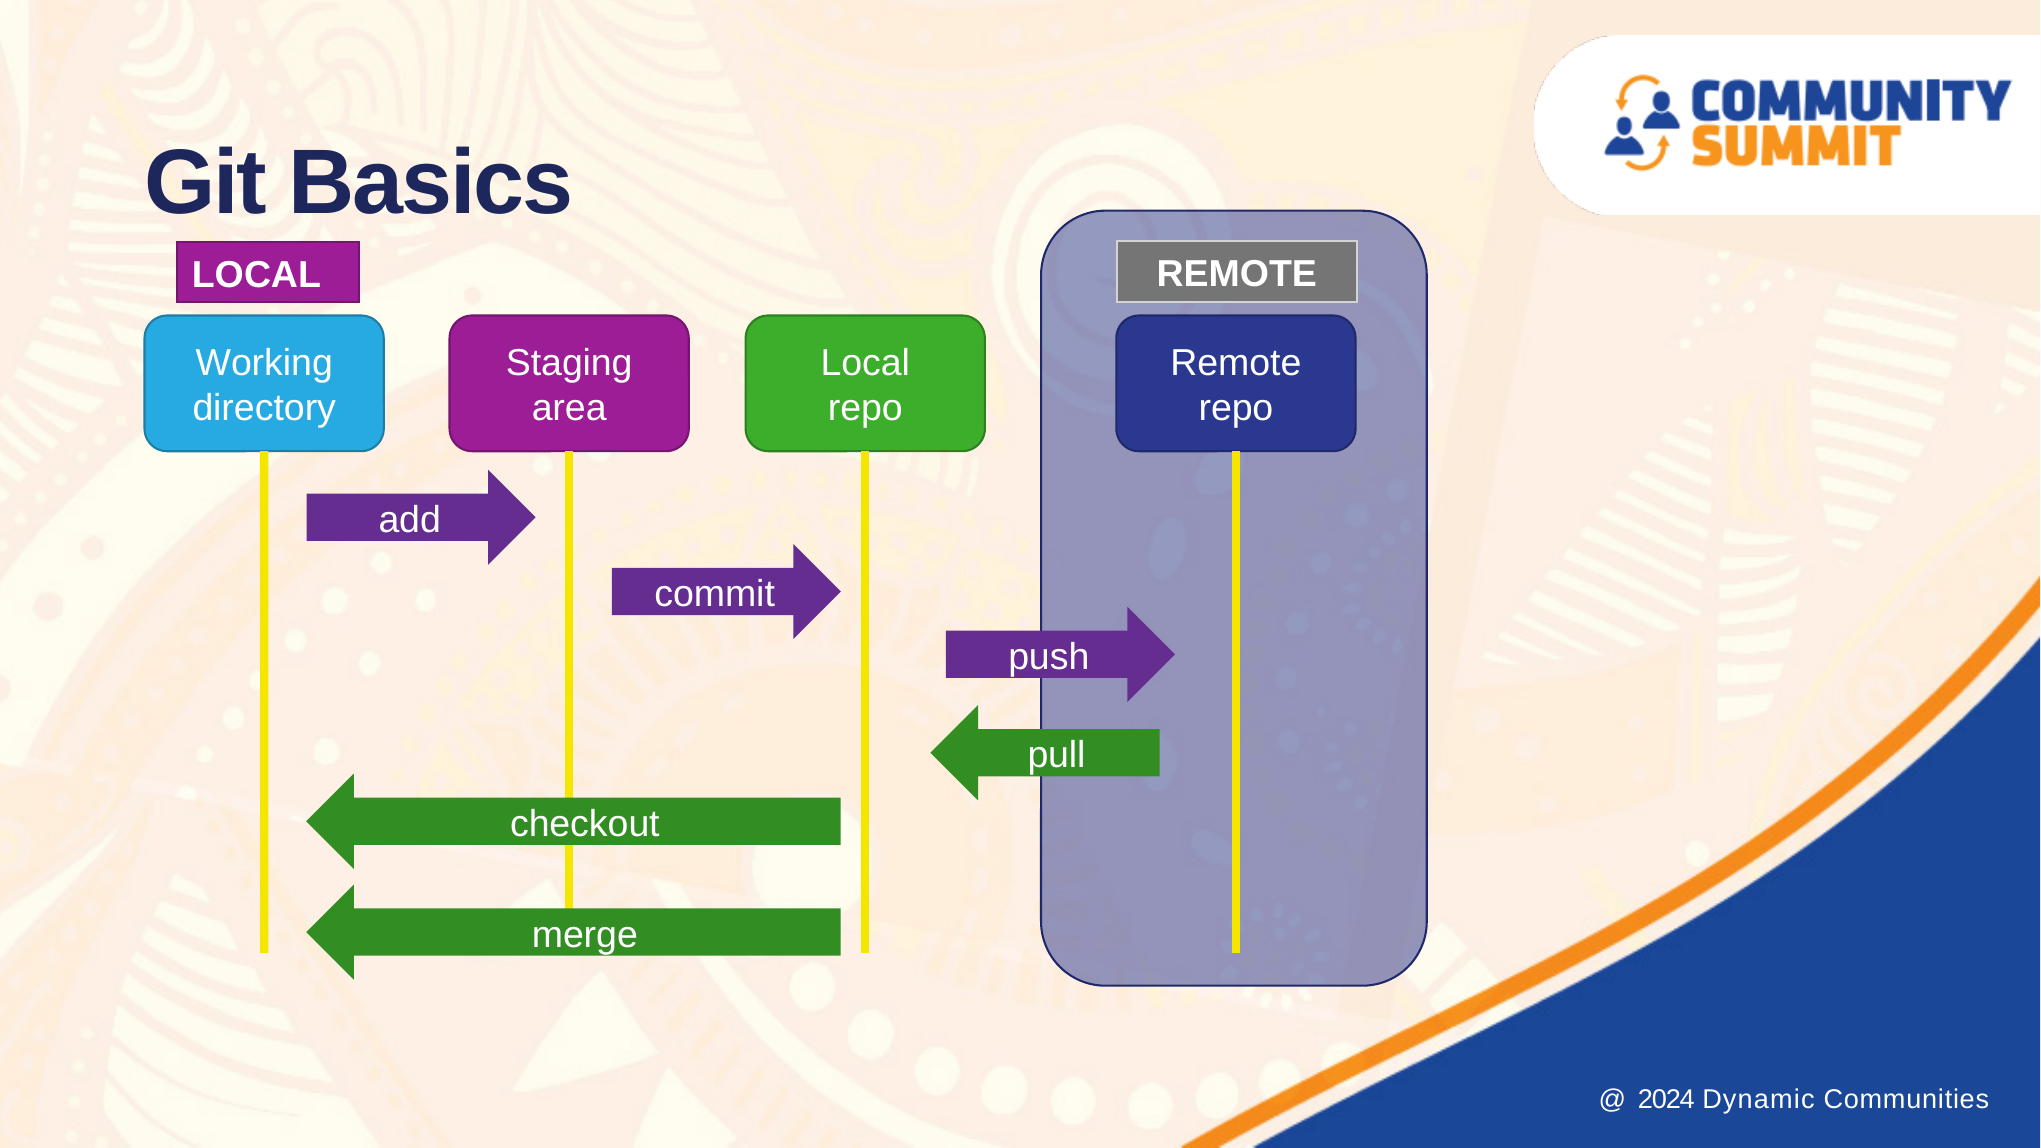

Git Basics

REMOTE
LOCAL
Working
directory
Staging
area
Local
repo
Remote
repo
add
commit
push
pull
checkout
merge